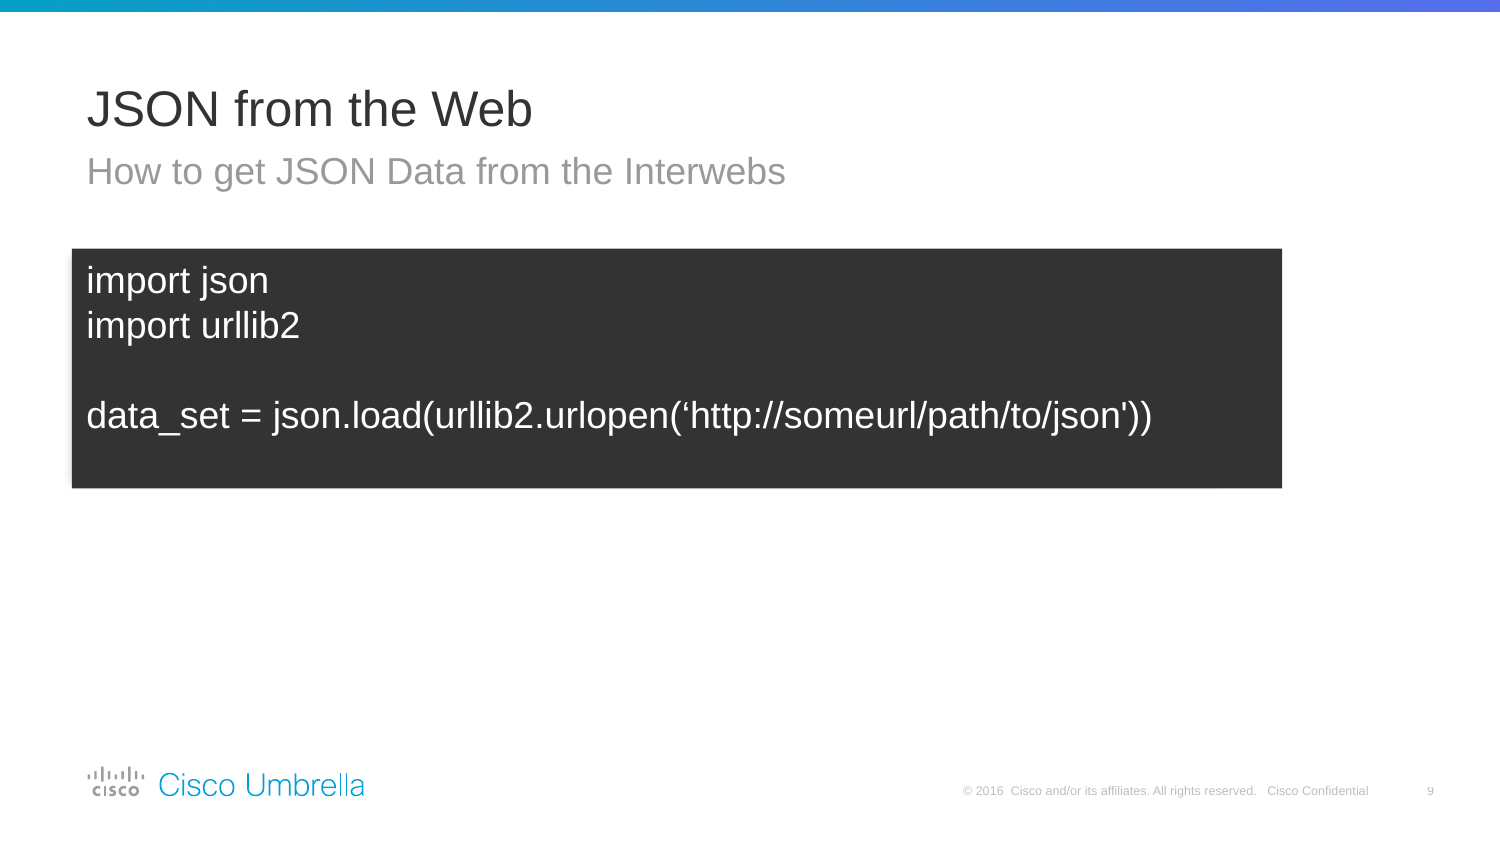

# JSON from the Web
How to get JSON Data from the Interwebs
import json
import urllib2

data_set = json.load(urllib2.urlopen(‘http://someurl/path/to/json'))